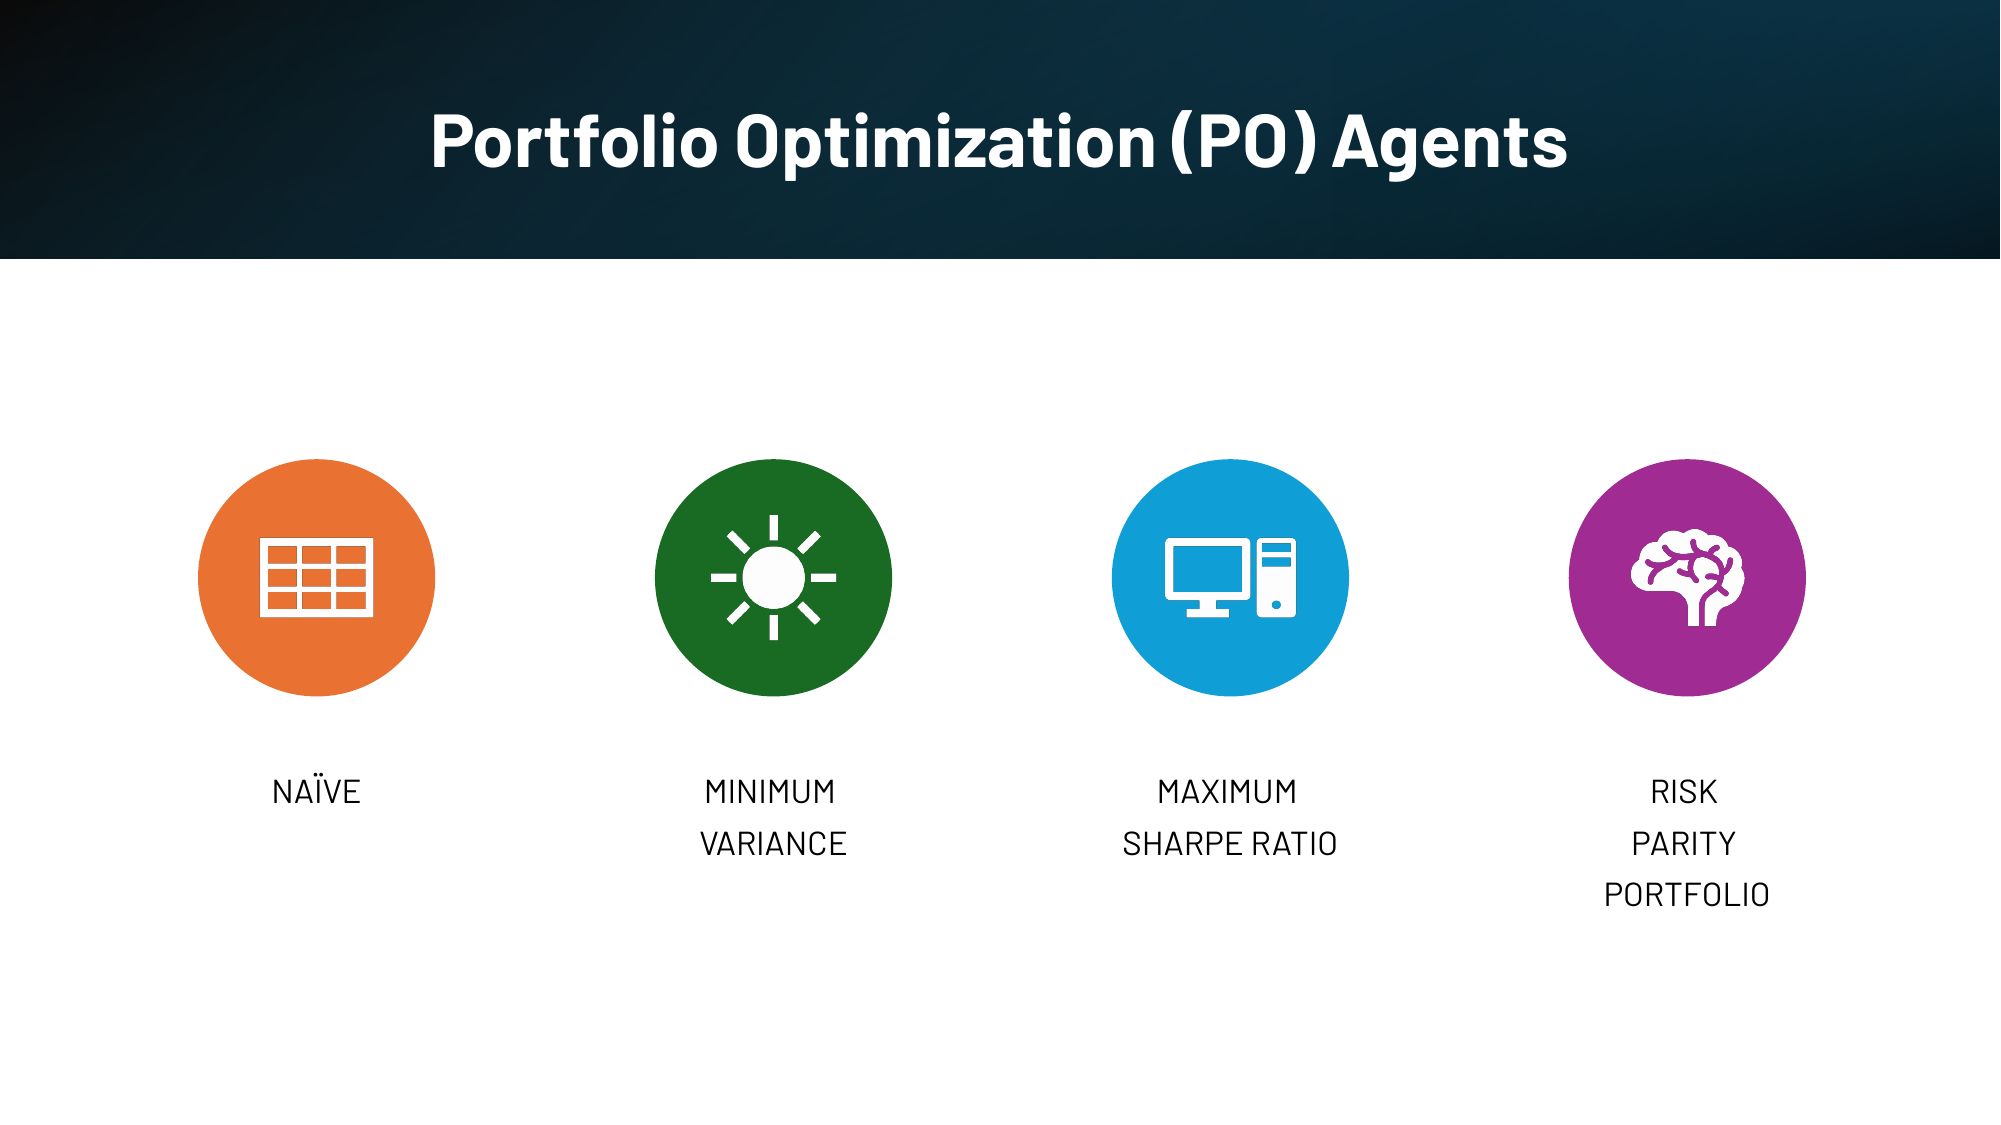

Portfolio Optimization (PO) Agents
Naïve
Minimum
variance
Maximum
sharpe ratio
RISK
PARITY
PORTFOLIO